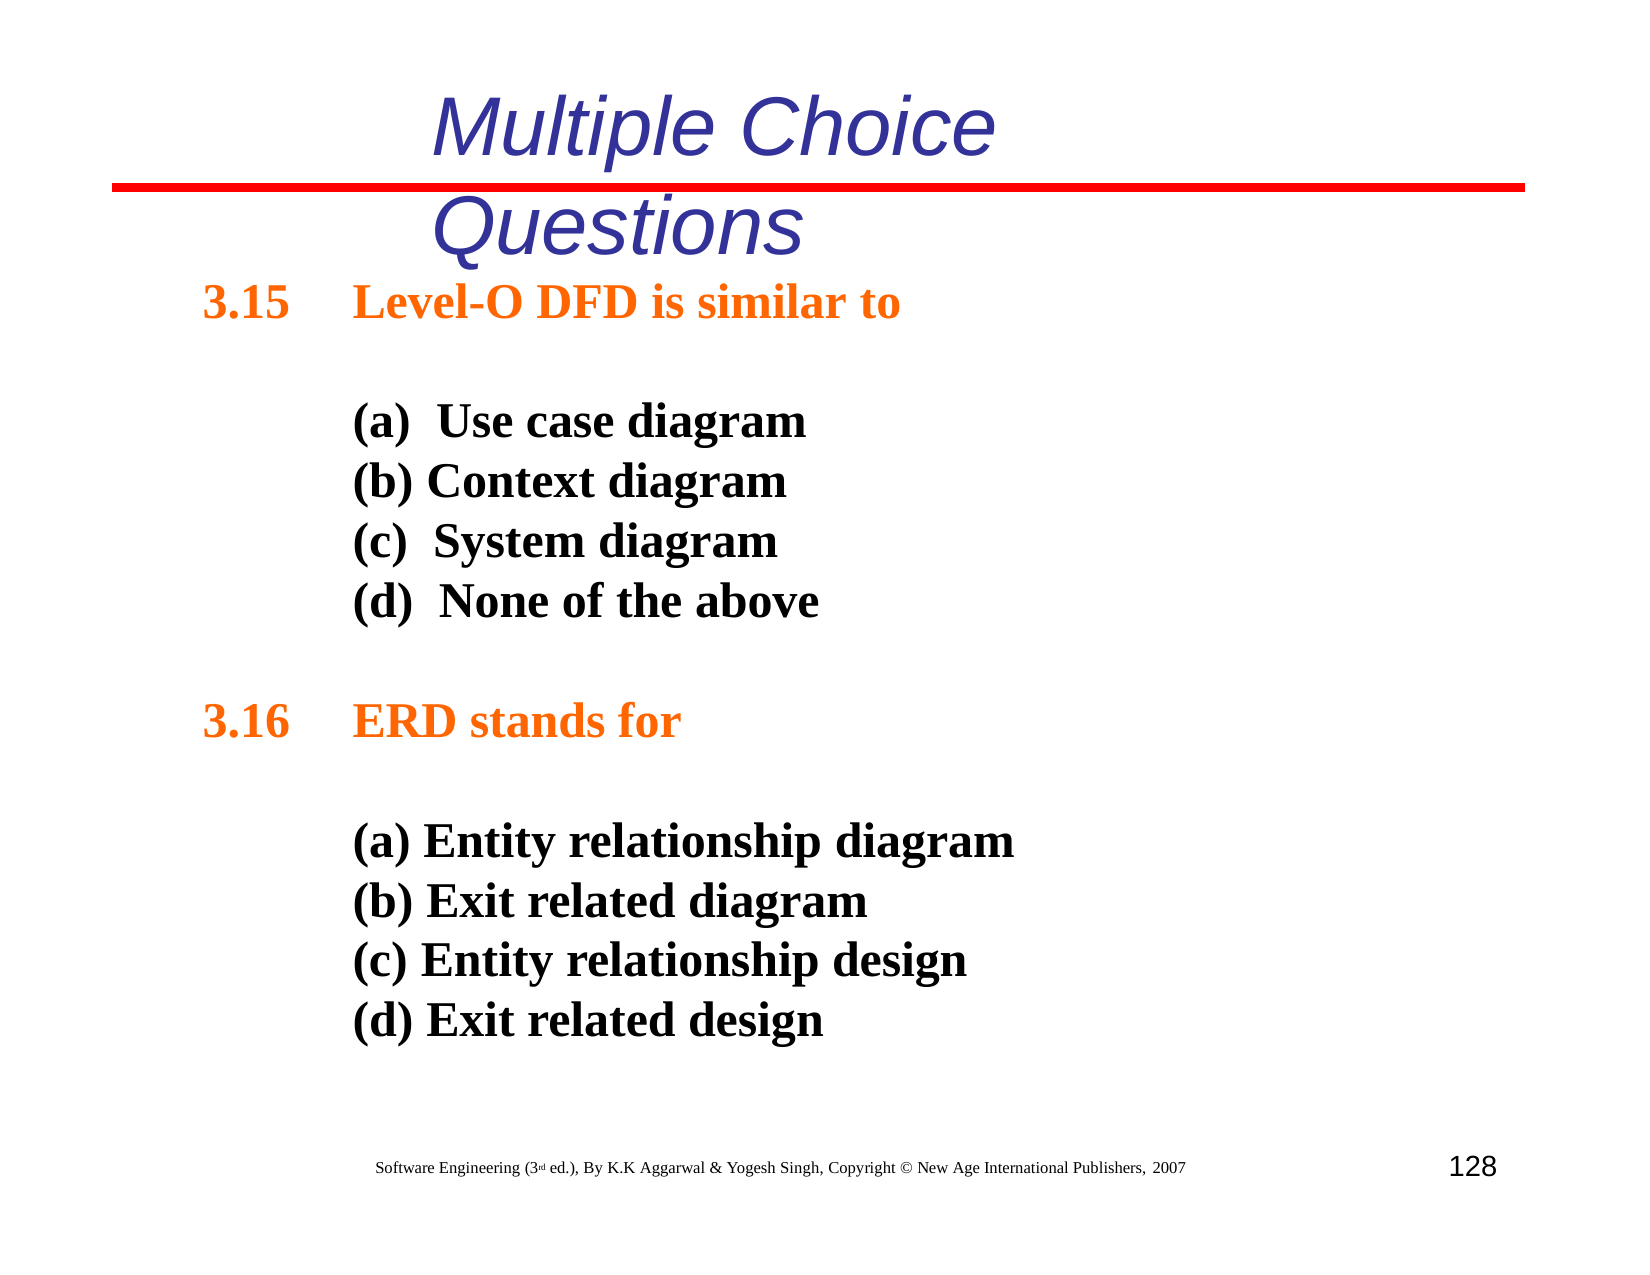

# Multiple Choice Questions

3.15
Level-O DFD is similar to
Use case diagram
Context diagram
System diagram
None of the above
3.16
ERD stands for
Entity relationship diagram
Exit related diagram
Entity relationship design
Exit related design
128
Software Engineering (3rd  ed.), By K.K Aggarwal & Yogesh Singh, Copyright © New Age International Publishers, 2007